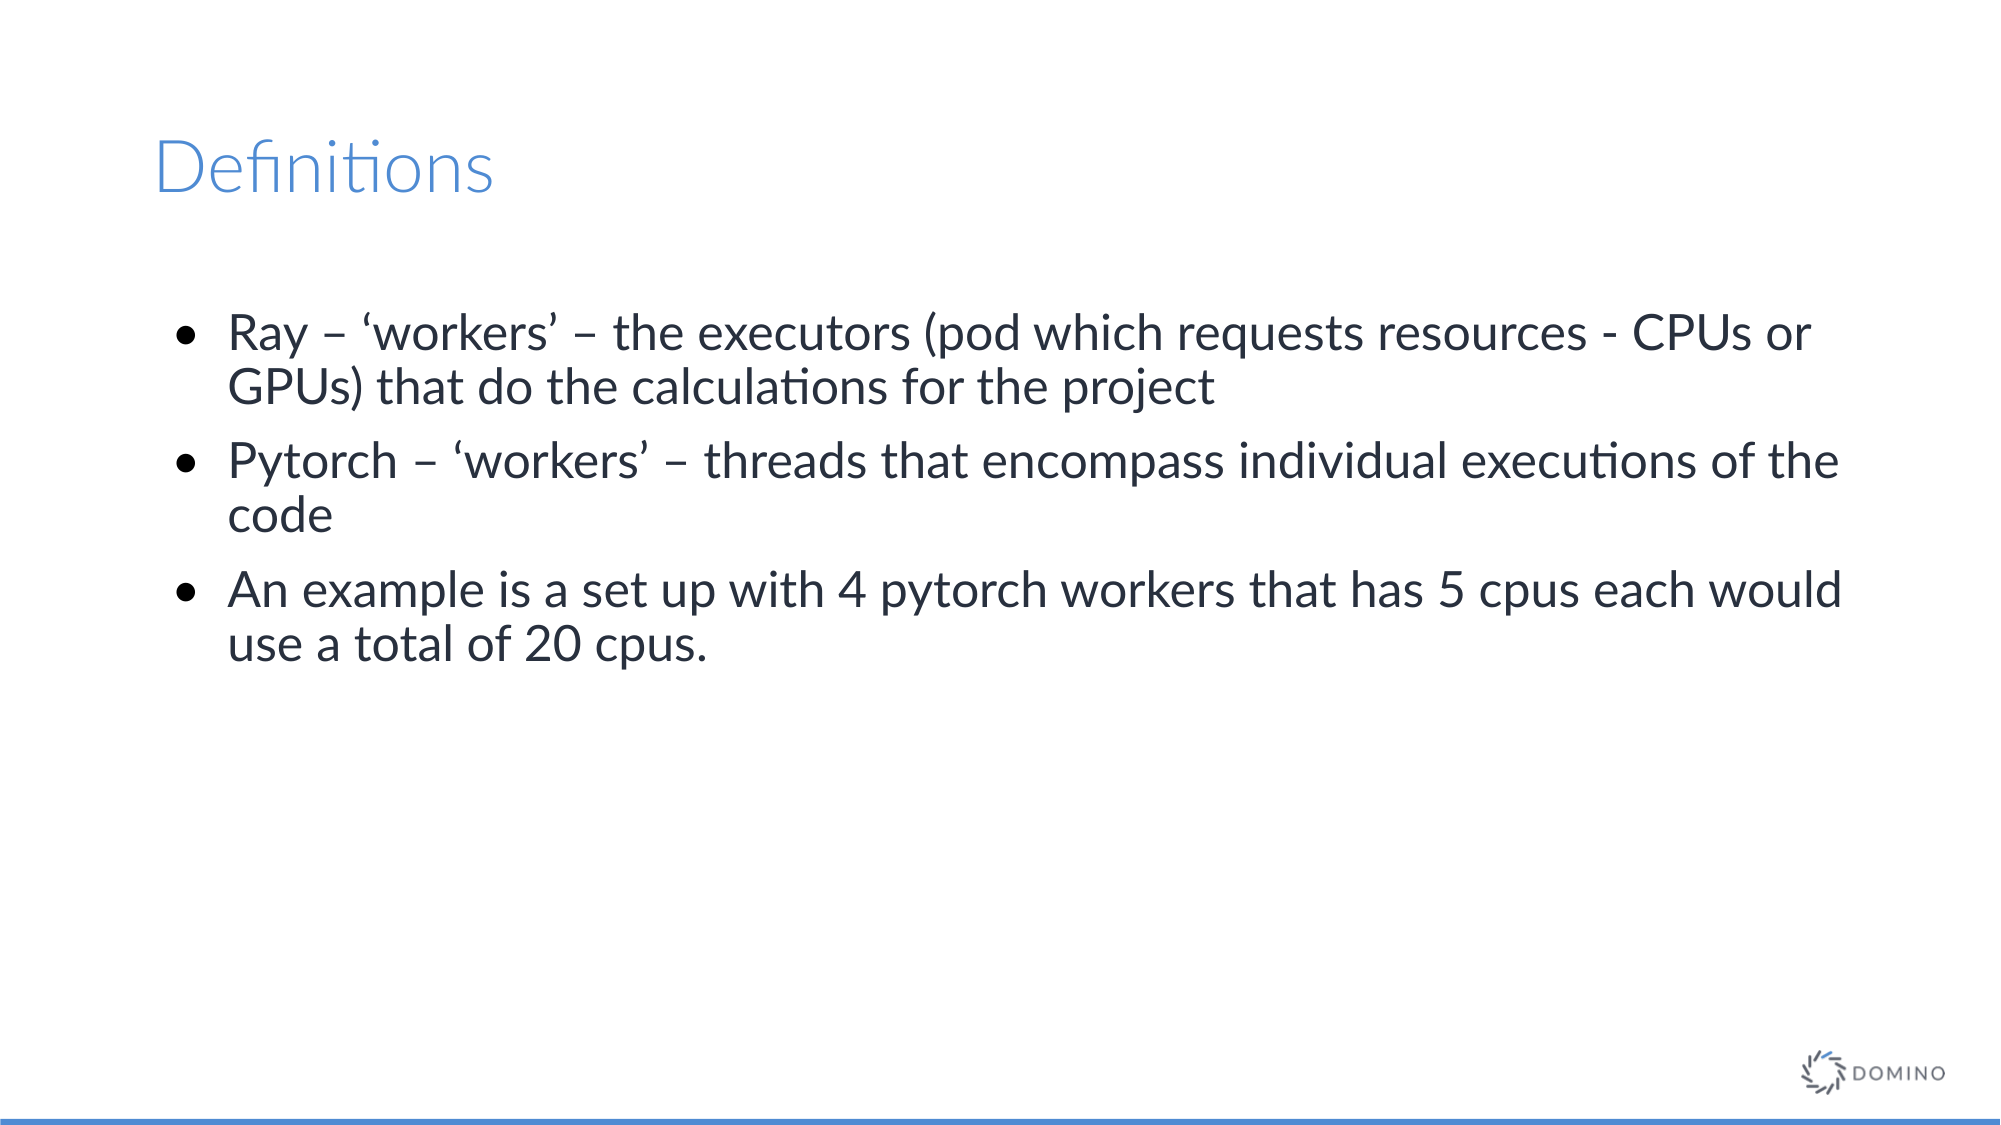

# Definitions
Ray – ‘workers’ – the executors (pod which requests resources - CPUs or GPUs) that do the calculations for the project
Pytorch – ‘workers’ – threads that encompass individual executions of the code
An example is a set up with 4 pytorch workers that has 5 cpus each would use a total of 20 cpus.